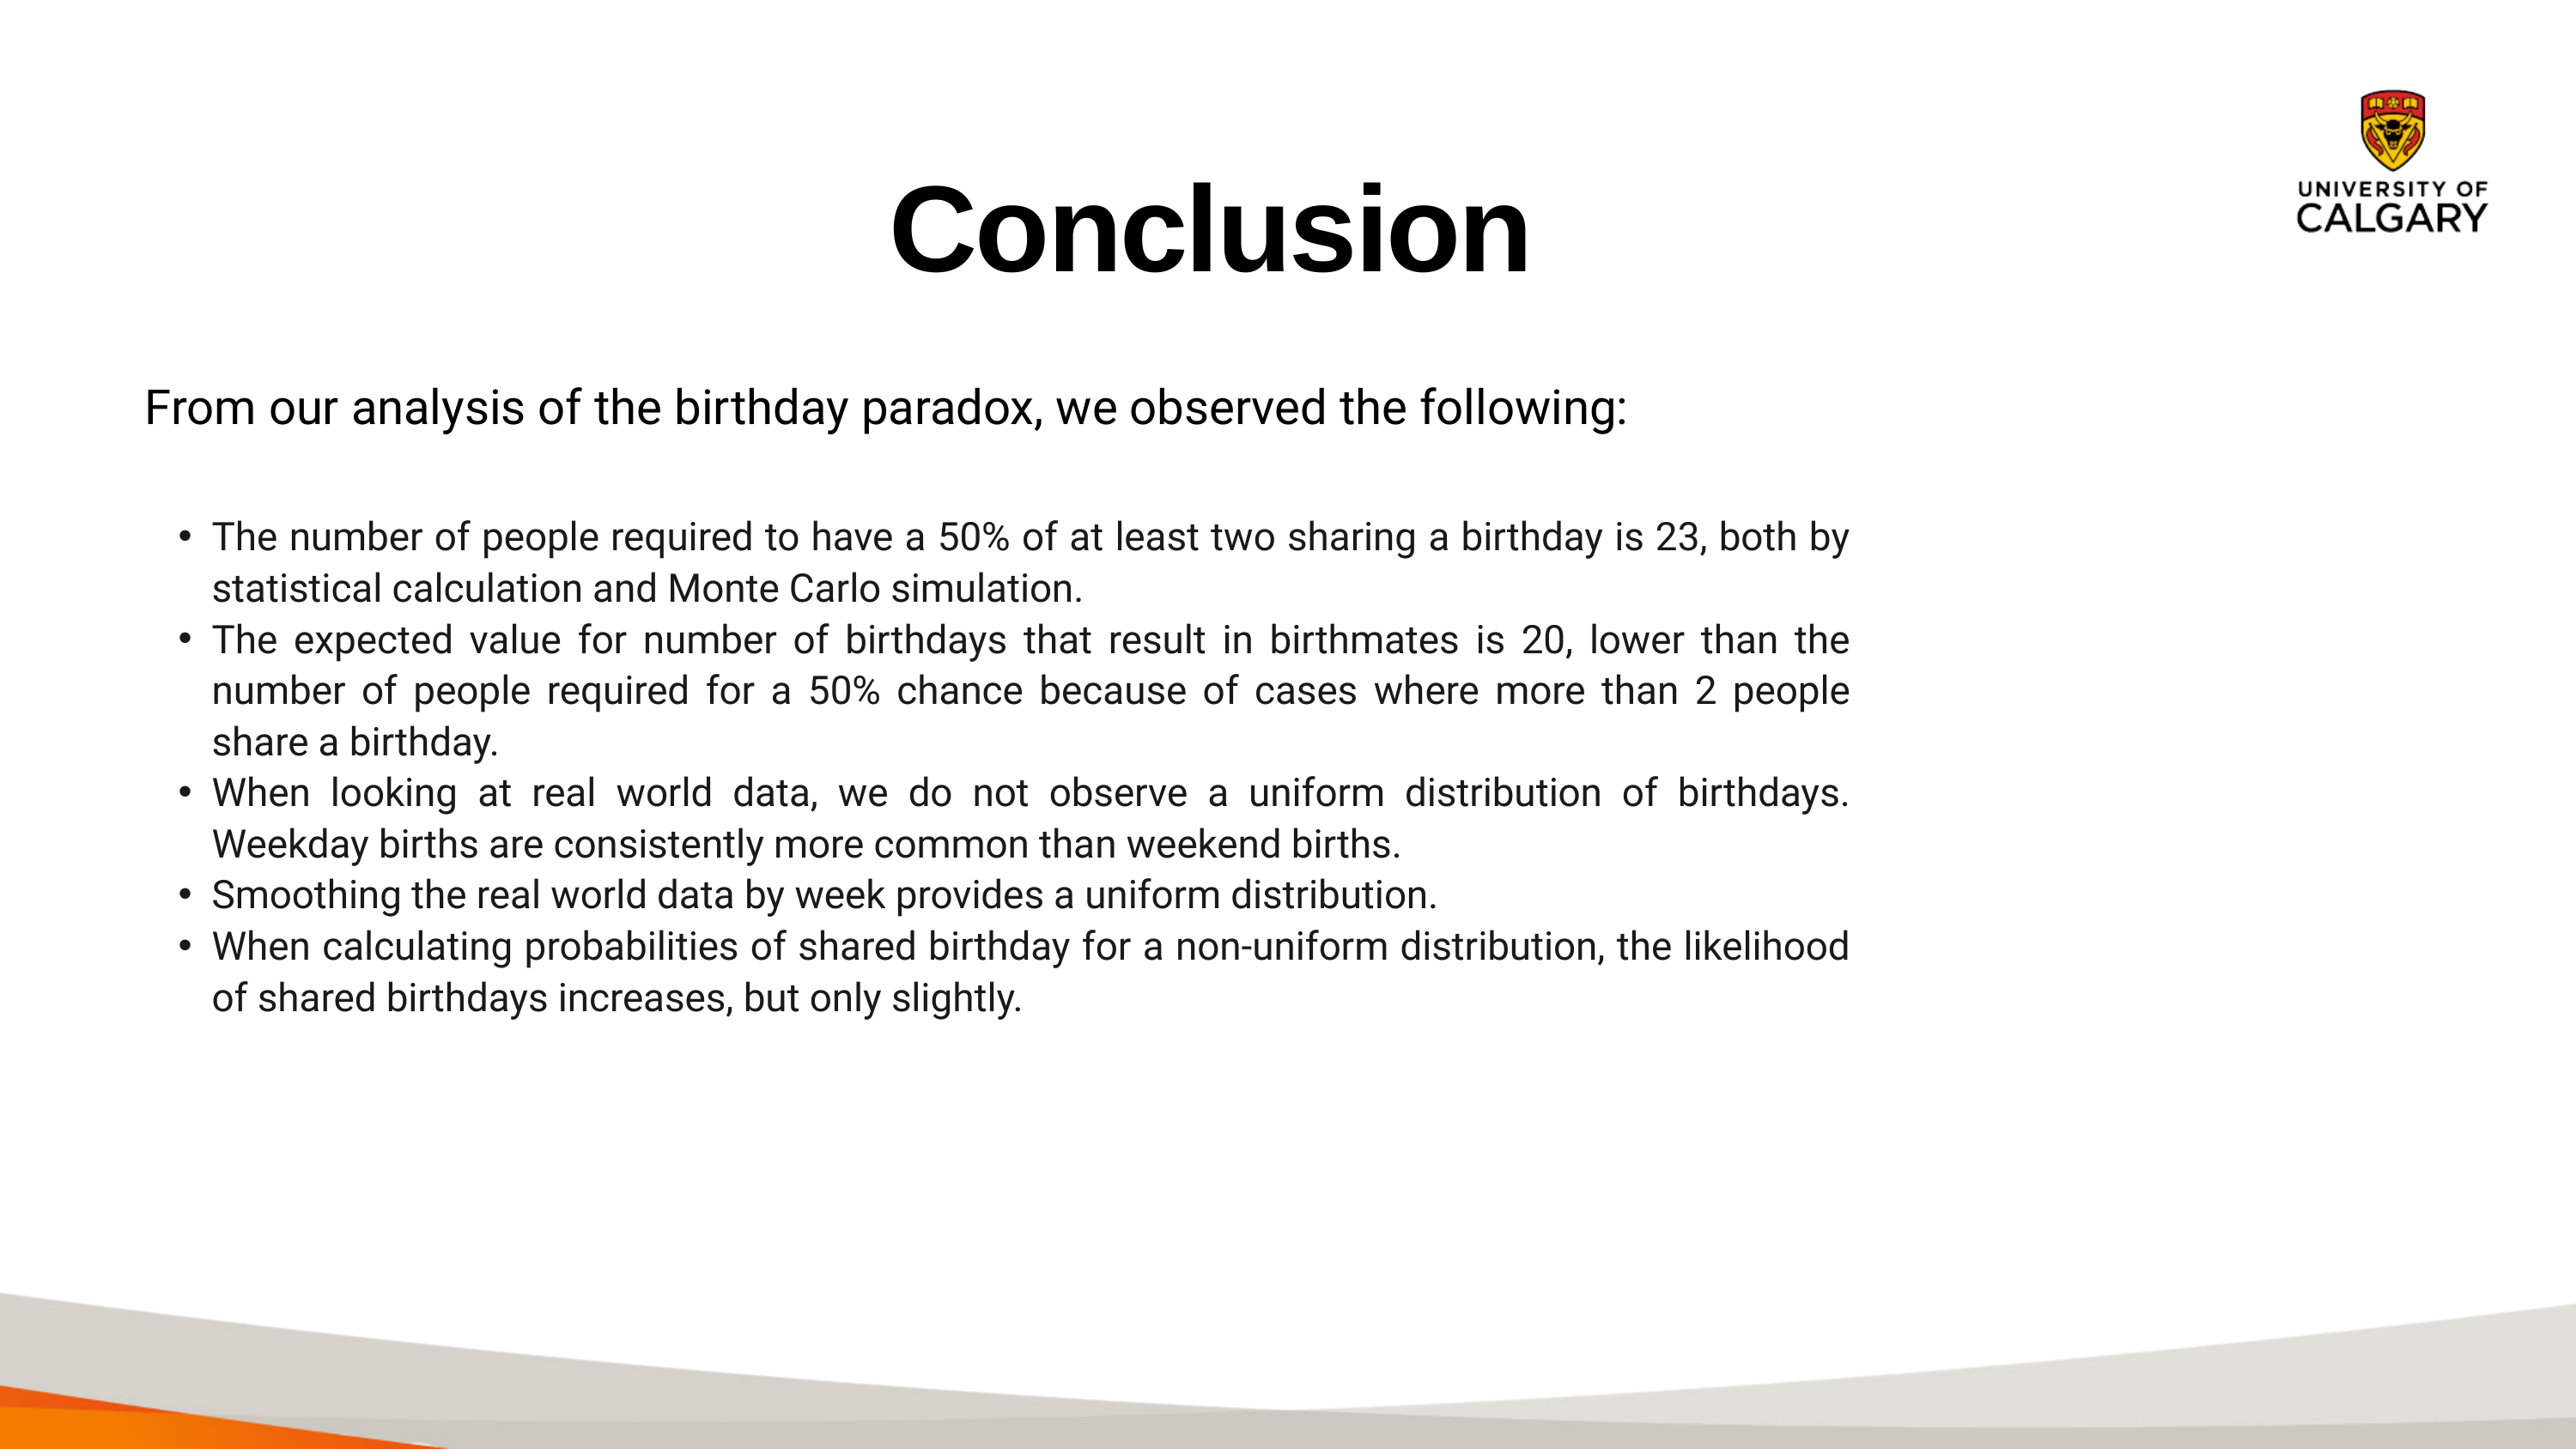

Conclusion
From our analysis of the birthday paradox, we observed the following:
The number of people required to have a 50% of at least two sharing a birthday is 23, both by statistical calculation and Monte Carlo simulation.
The expected value for number of birthdays that result in birthmates is 20, lower than the number of people required for a 50% chance because of cases where more than 2 people share a birthday.
When looking at real world data, we do not observe a uniform distribution of birthdays. Weekday births are consistently more common than weekend births.
Smoothing the real world data by week provides a uniform distribution.
When calculating probabilities of shared birthday for a non-uniform distribution, the likelihood of shared birthdays increases, but only slightly.